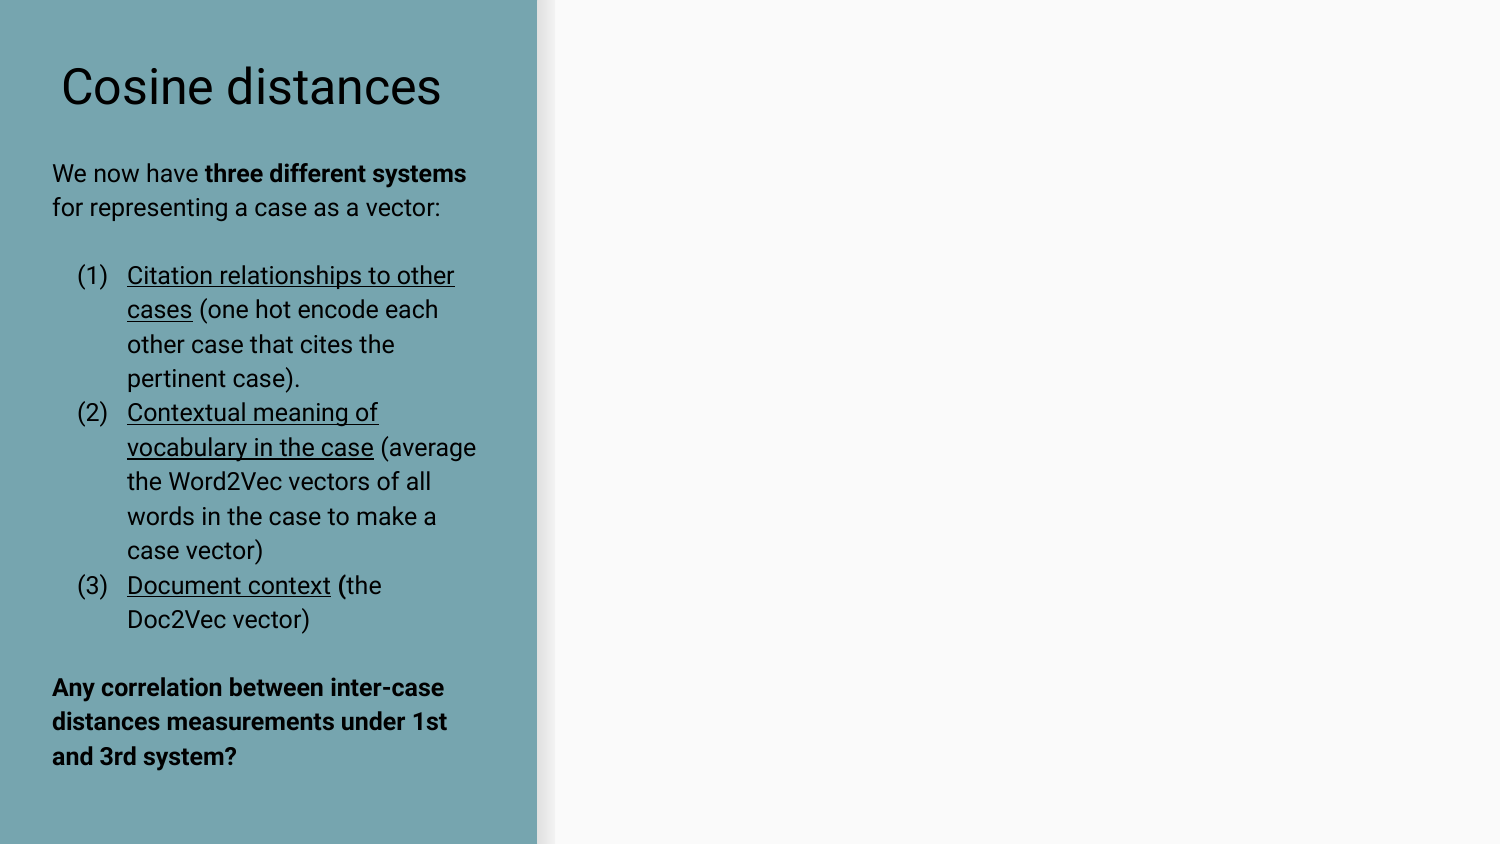

# Cosine distances
We now have three different systems for representing a case as a vector:
Citation relationships to other cases (one hot encode each other case that cites the pertinent case).
Contextual meaning of vocabulary in the case (average the Word2Vec vectors of all words in the case to make a case vector)
Document context (the Doc2Vec vector)
Any correlation between inter-case distances measurements under 1st and 3rd system?